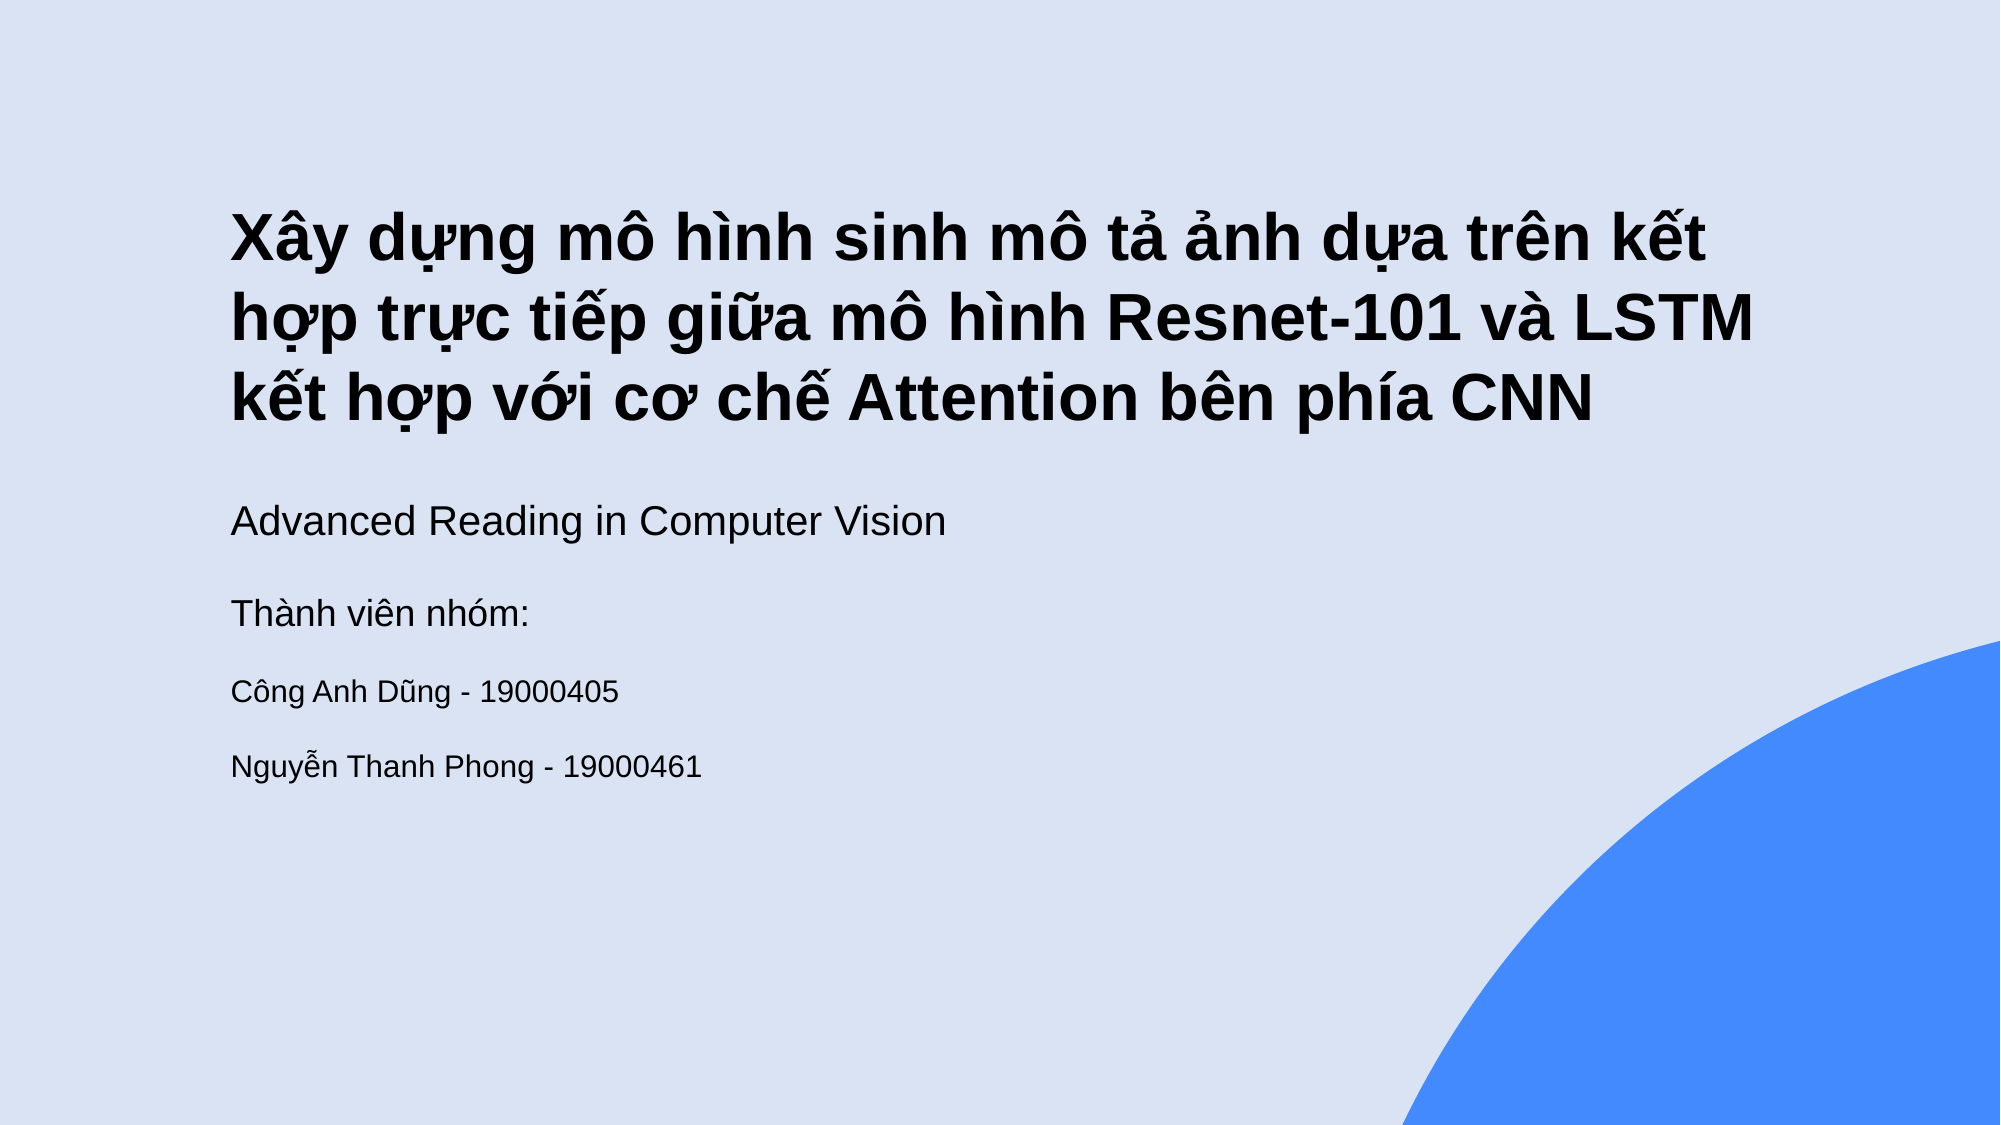

Xây dựng mô hình sinh mô tả ảnh dựa trên kết hợp trực tiếp giữa mô hình Resnet-101 và LSTM kết hợp với cơ chế Attention bên phía CNN
Advanced Reading in Computer Vision

Thành viên nhóm:
Công Anh Dũng - 19000405
Nguyễn Thanh Phong - 19000461